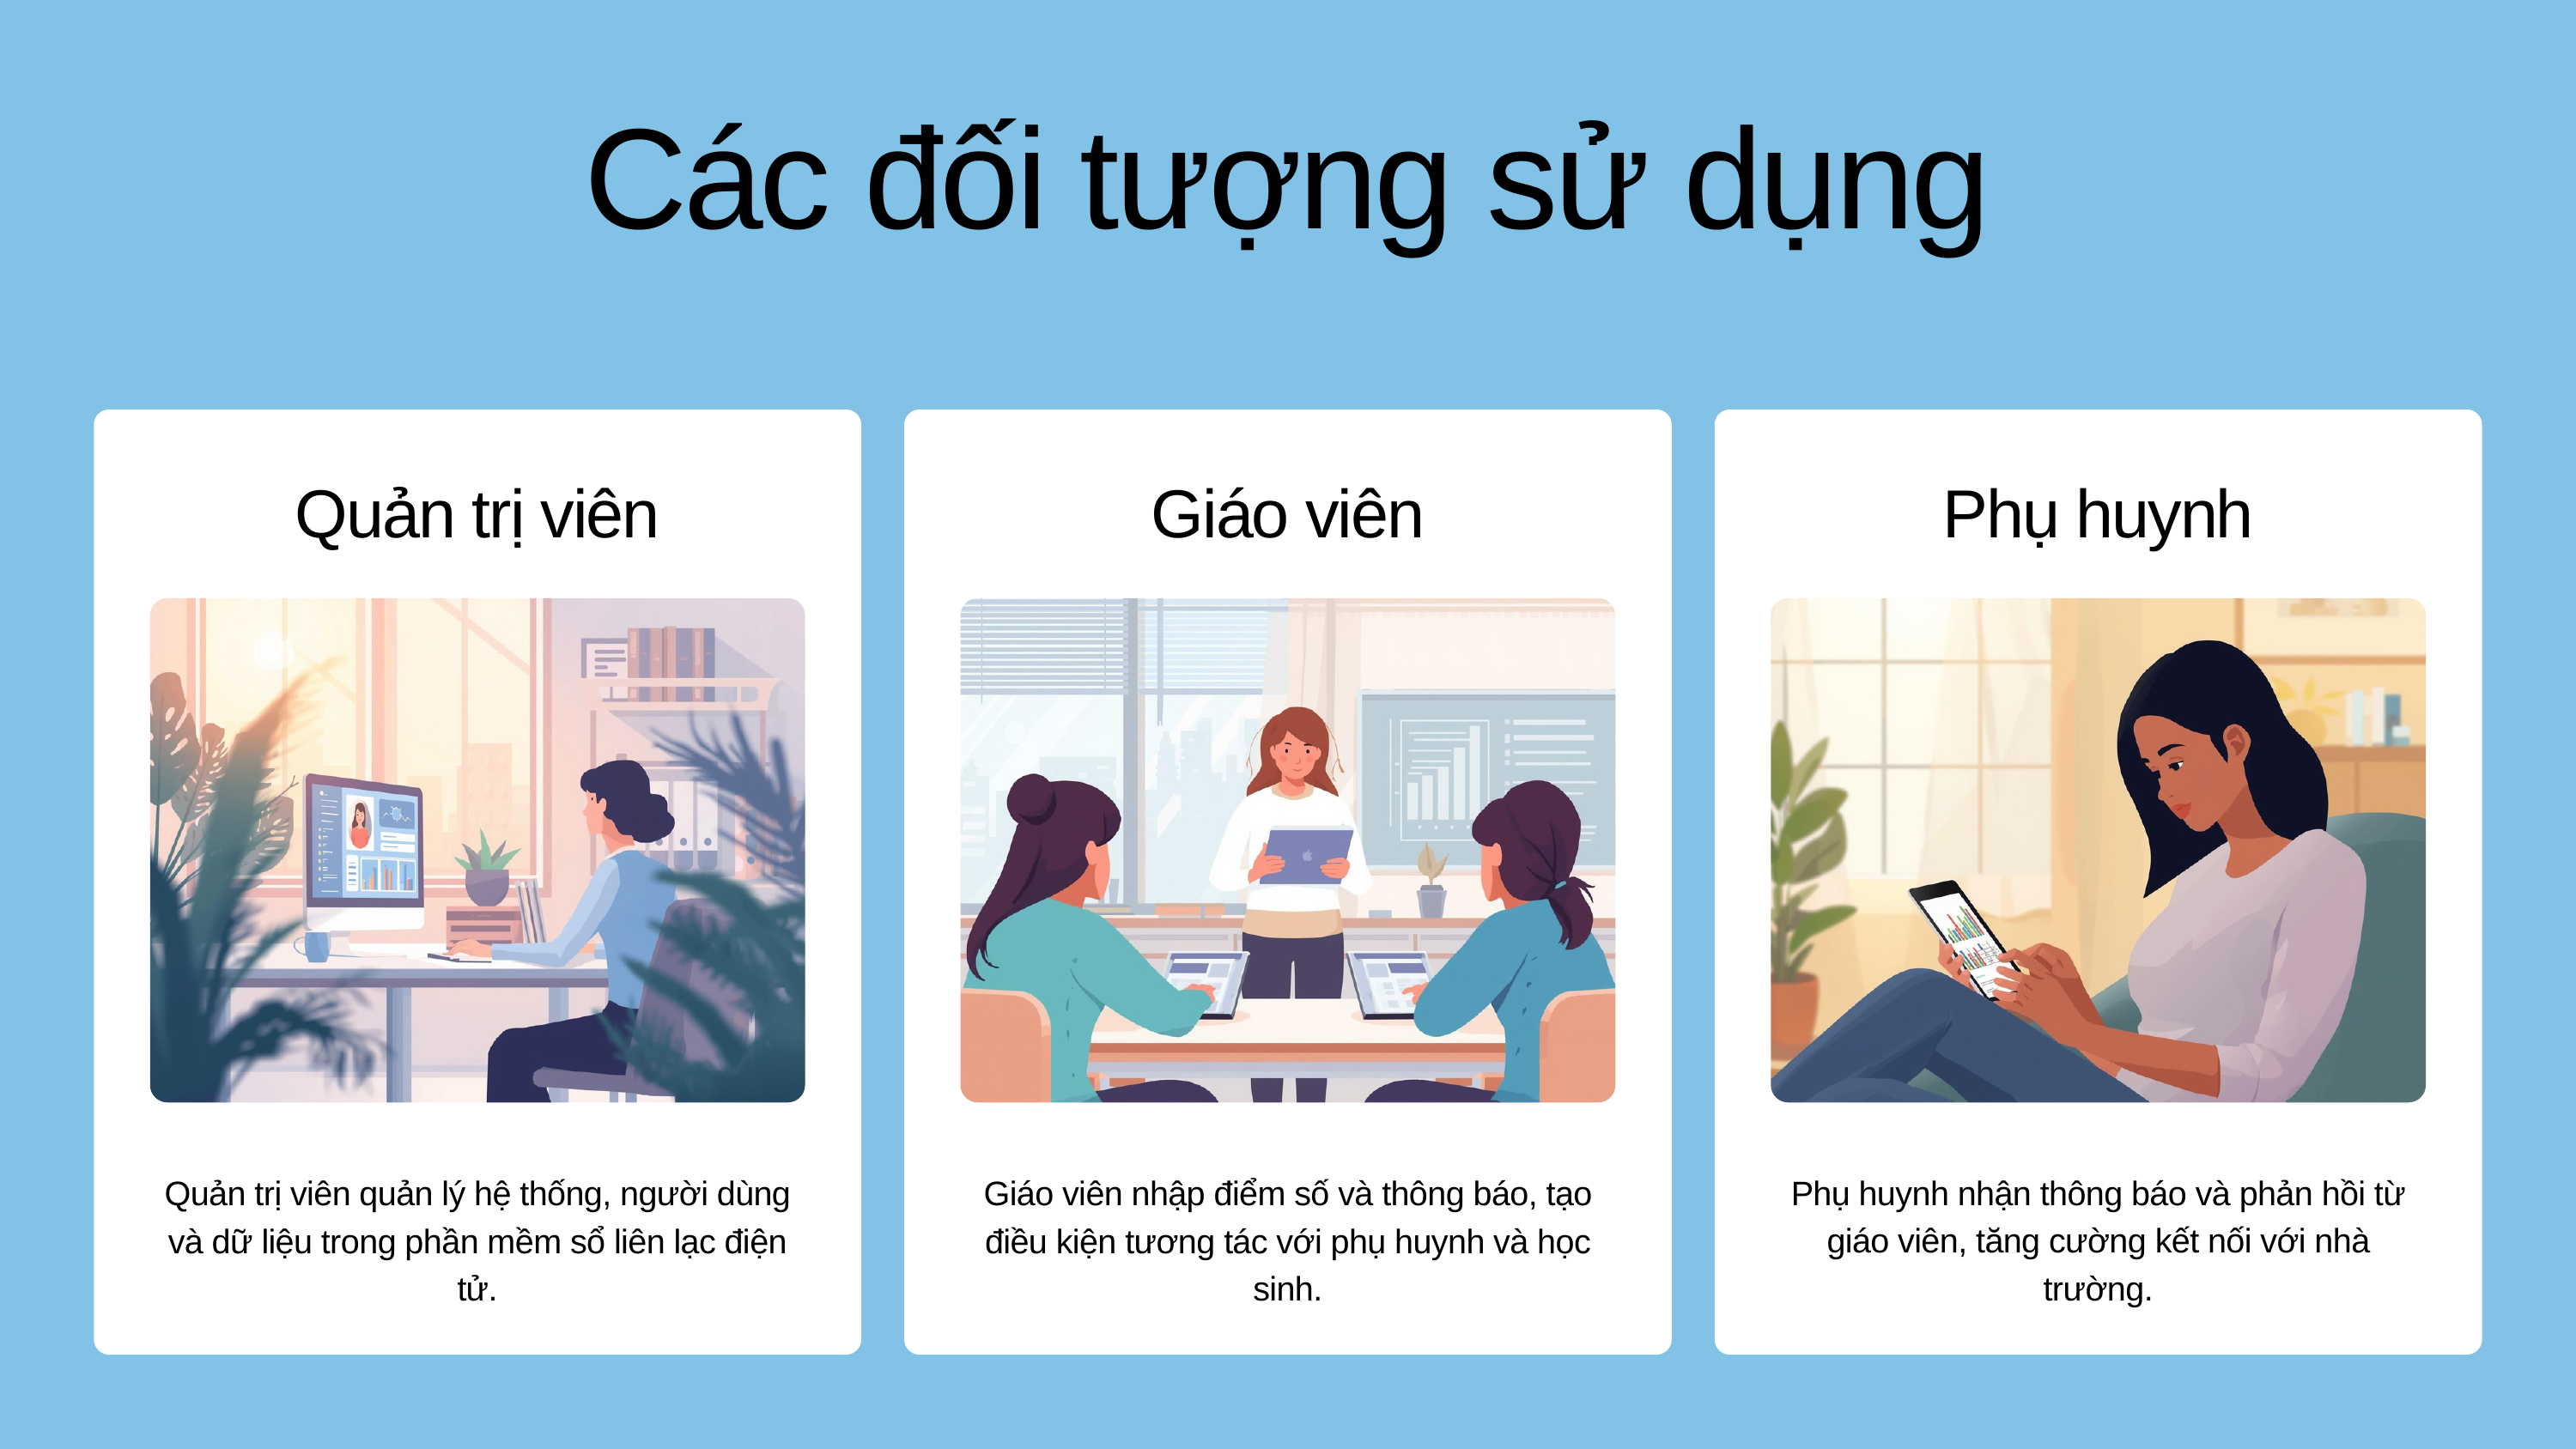

Các đối tượng sử dụng

Quản trị viên
Giáo viên
Phụ huynh

Phụ huynh nhận thông báo và phản hồi từ giáo viên, tăng cường kết nối với nhà trường.
Quản trị viên quản lý hệ thống, người dùng và dữ liệu trong phần mềm sổ liên lạc điện tử.
Giáo viên nhập điểm số và thông báo, tạo điều kiện tương tác với phụ huynh và học sinh.